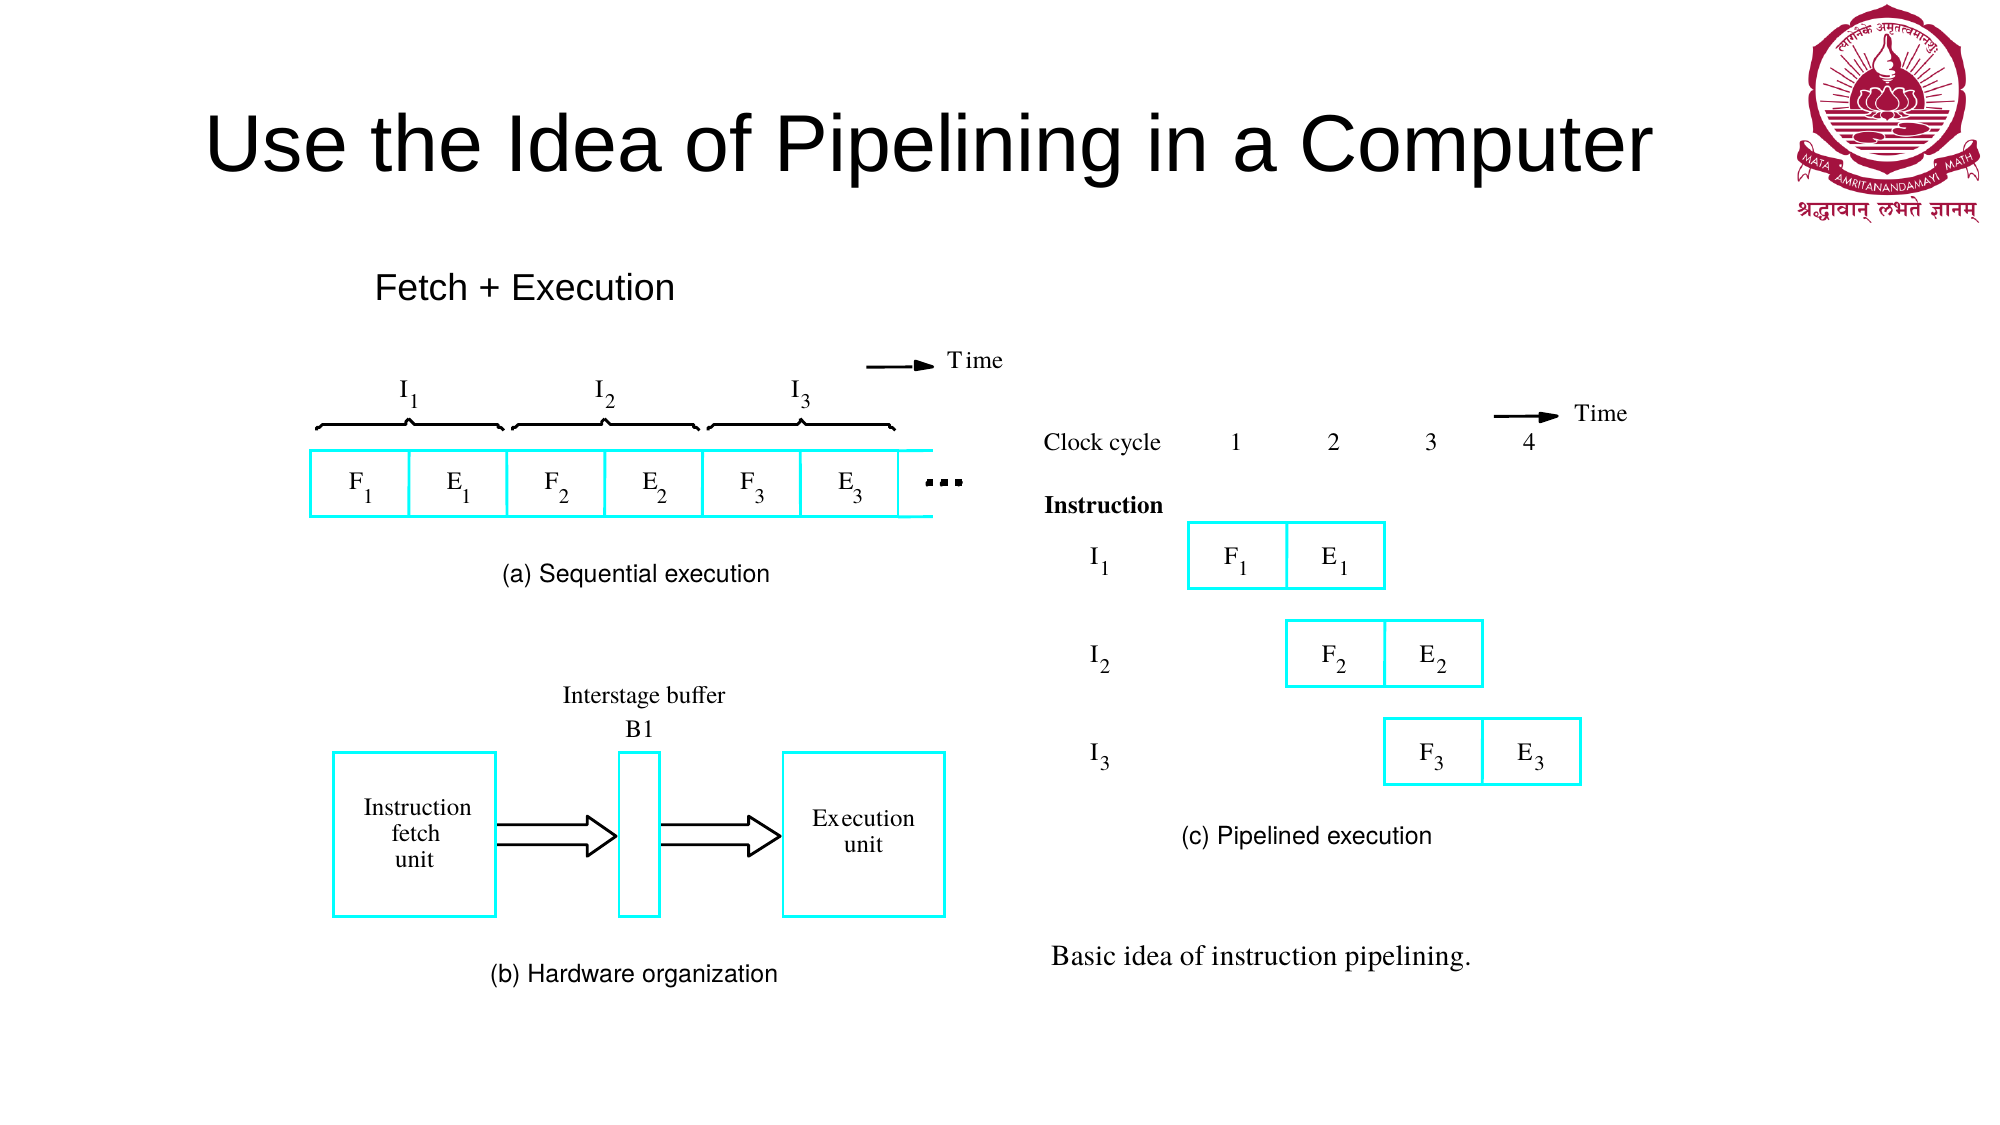

# Use the Idea of Pipelining in a Computer
Fetch + Execution
T
ime

I
I
I
1
2
3
T
ime

Clock cycle
1
2
3
4

F
E
F
E
F
E

1
1
2
2
3
3

Instruction

I
F
E
1
1
1
(a) Sequential execution

I
F
E
2
2
2
Interstage buffer
B1

I
F
E
3
3
3

Instruction
Ex
ecution
fetch

(c) Pipelined execution
unit
unit
Basic idea of instruction pipelining.
(b) Hardware organization